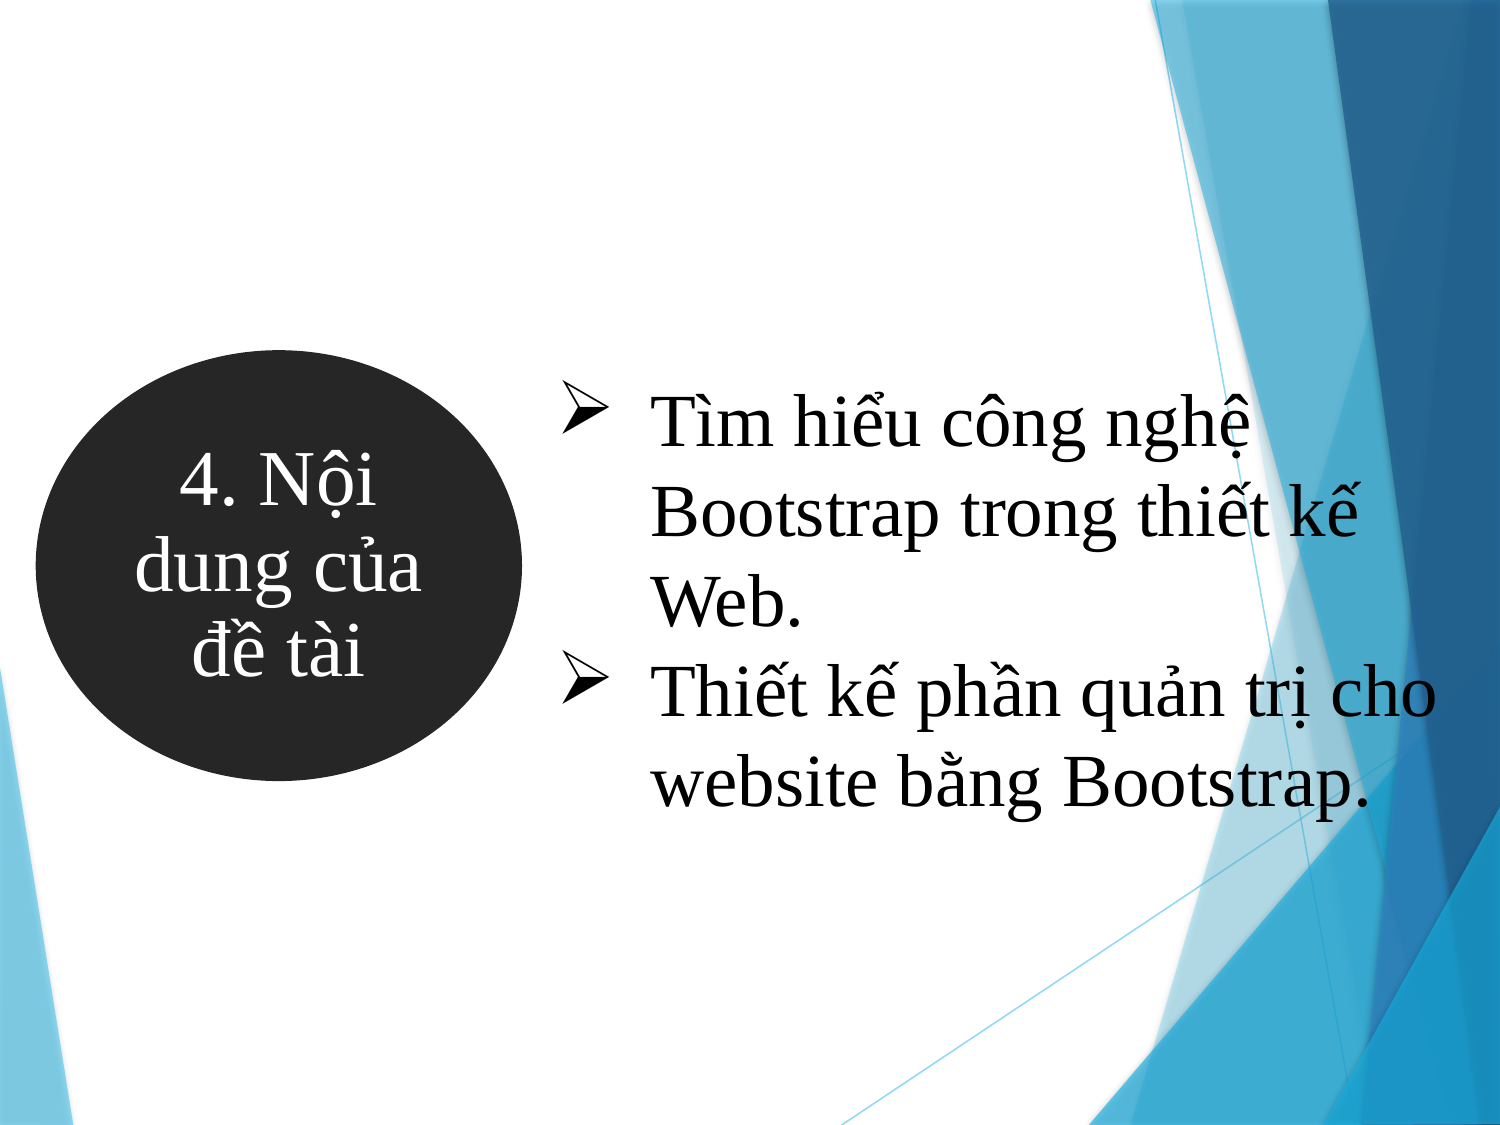

4. Nội dung của đề tài
Tìm hiểu công nghệ Bootstrap trong thiết kế Web.
Thiết kế phần quản trị cho website bằng Bootstrap.